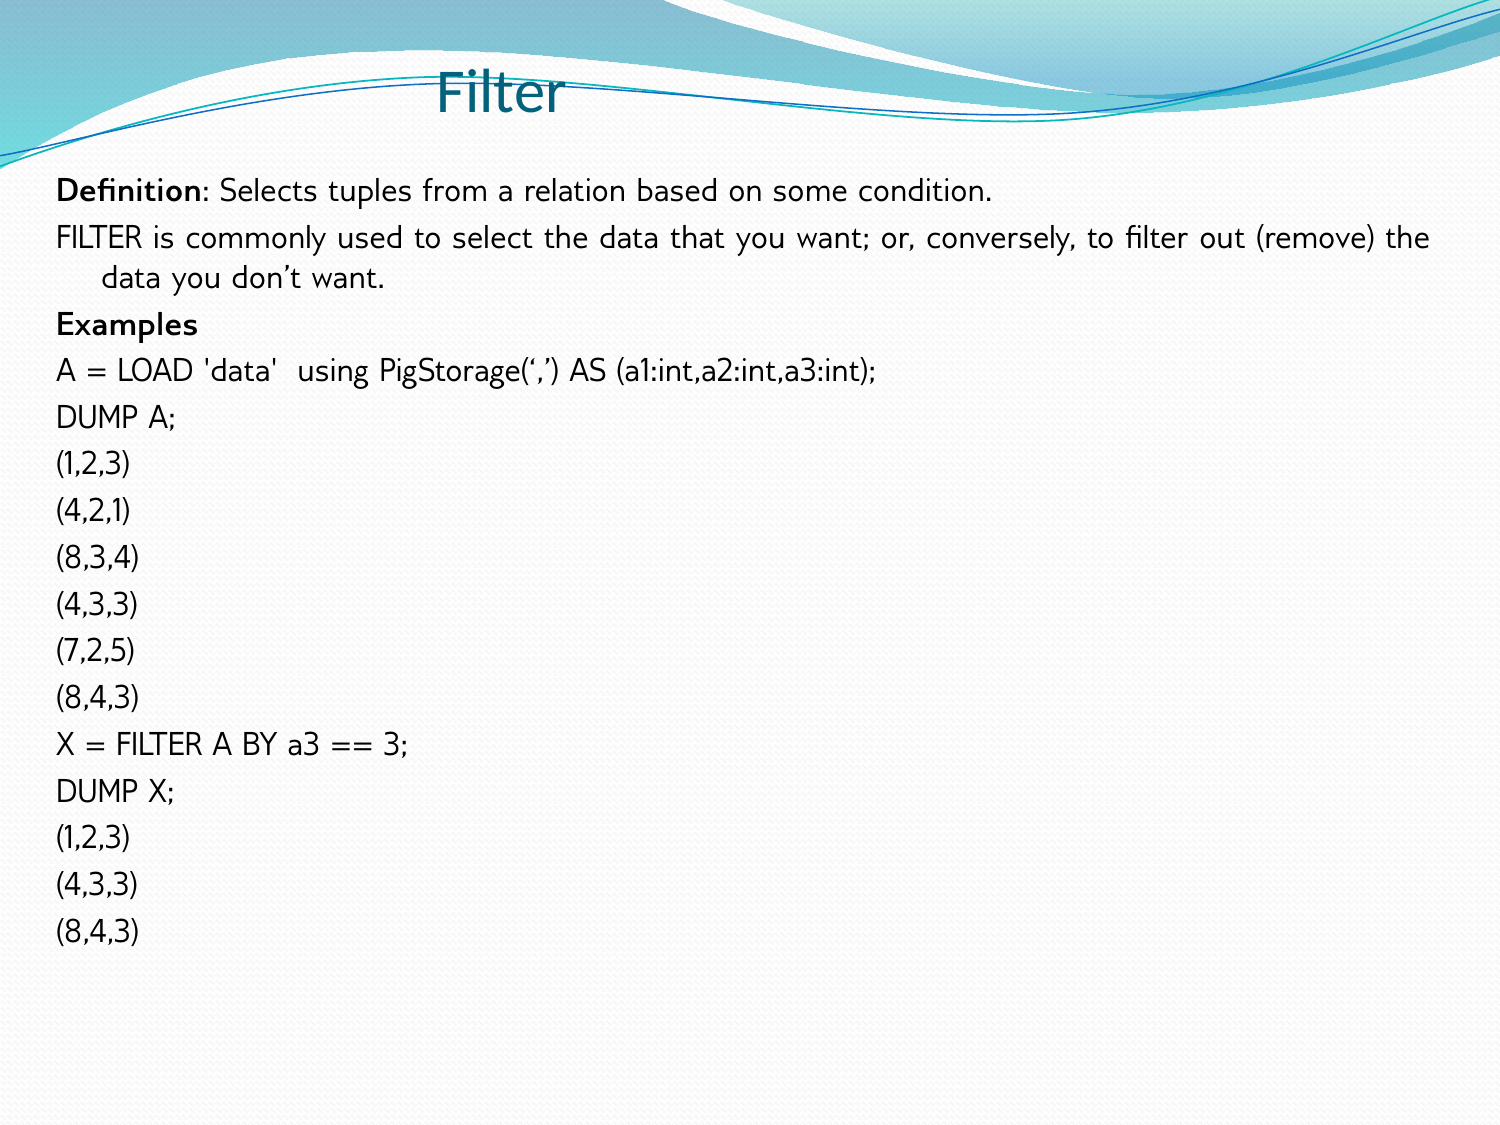

# Filter
Definition: Selects tuples from a relation based on some condition.
FILTER is commonly used to select the data that you want; or, conversely, to filter out (remove) the data you don’t want.
Examples
A = LOAD 'data'  using PigStorage(‘,’) AS (a1:int,a2:int,a3:int);
DUMP A;
(1,2,3)
(4,2,1)
(8,3,4)
(4,3,3)
(7,2,5)
(8,4,3)
X = FILTER A BY a3 == 3;
DUMP X;
(1,2,3)
(4,3,3)
(8,4,3)